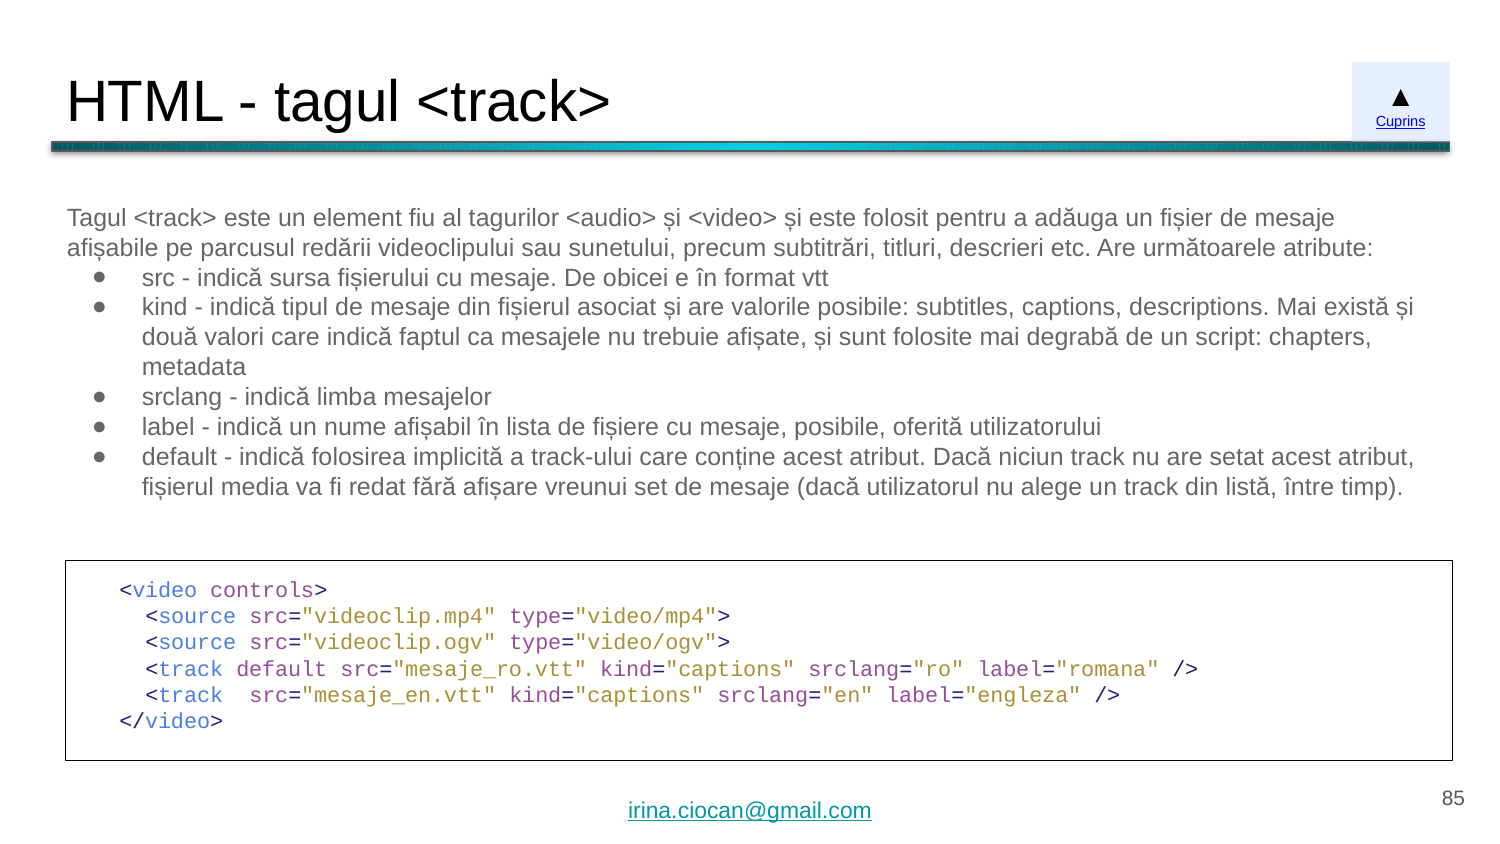

# HTML - tagul <track>
▲
Cuprins

Tagul <track> este un element fiu al tagurilor <audio> și <video> și este folosit pentru a adăuga un fișier de mesaje afișabile pe parcusul redării videoclipului sau sunetului, precum subtitrări, titluri, descrieri etc. Are următoarele atribute:
src - indică sursa fișierului cu mesaje. De obicei e în format vtt
kind - indică tipul de mesaje din fișierul asociat și are valorile posibile: subtitles, captions, descriptions. Mai există și două valori care indică faptul ca mesajele nu trebuie afișate, și sunt folosite mai degrabă de un script: chapters, metadata
srclang - indică limba mesajelor
label - indică un nume afișabil în lista de fișiere cu mesaje, posibile, oferită utilizatorului
default - indică folosirea implicită a track-ului care conține acest atribut. Dacă niciun track nu are setat acest atribut, fișierul media va fi redat fără afișare vreunui set de mesaje (dacă utilizatorul nu alege un track din listă, între timp).
   <video controls>
     <source src="videoclip.mp4" type="video/mp4">
     <source src="videoclip.ogv" type="video/ogv">
     <track default src="mesaje_ro.vtt" kind="captions" srclang="ro" label="romana" />
     <track  src="mesaje_en.vtt" kind="captions" srclang="en" label="engleza" />
   </video>

85
irina.ciocan@gmail.com